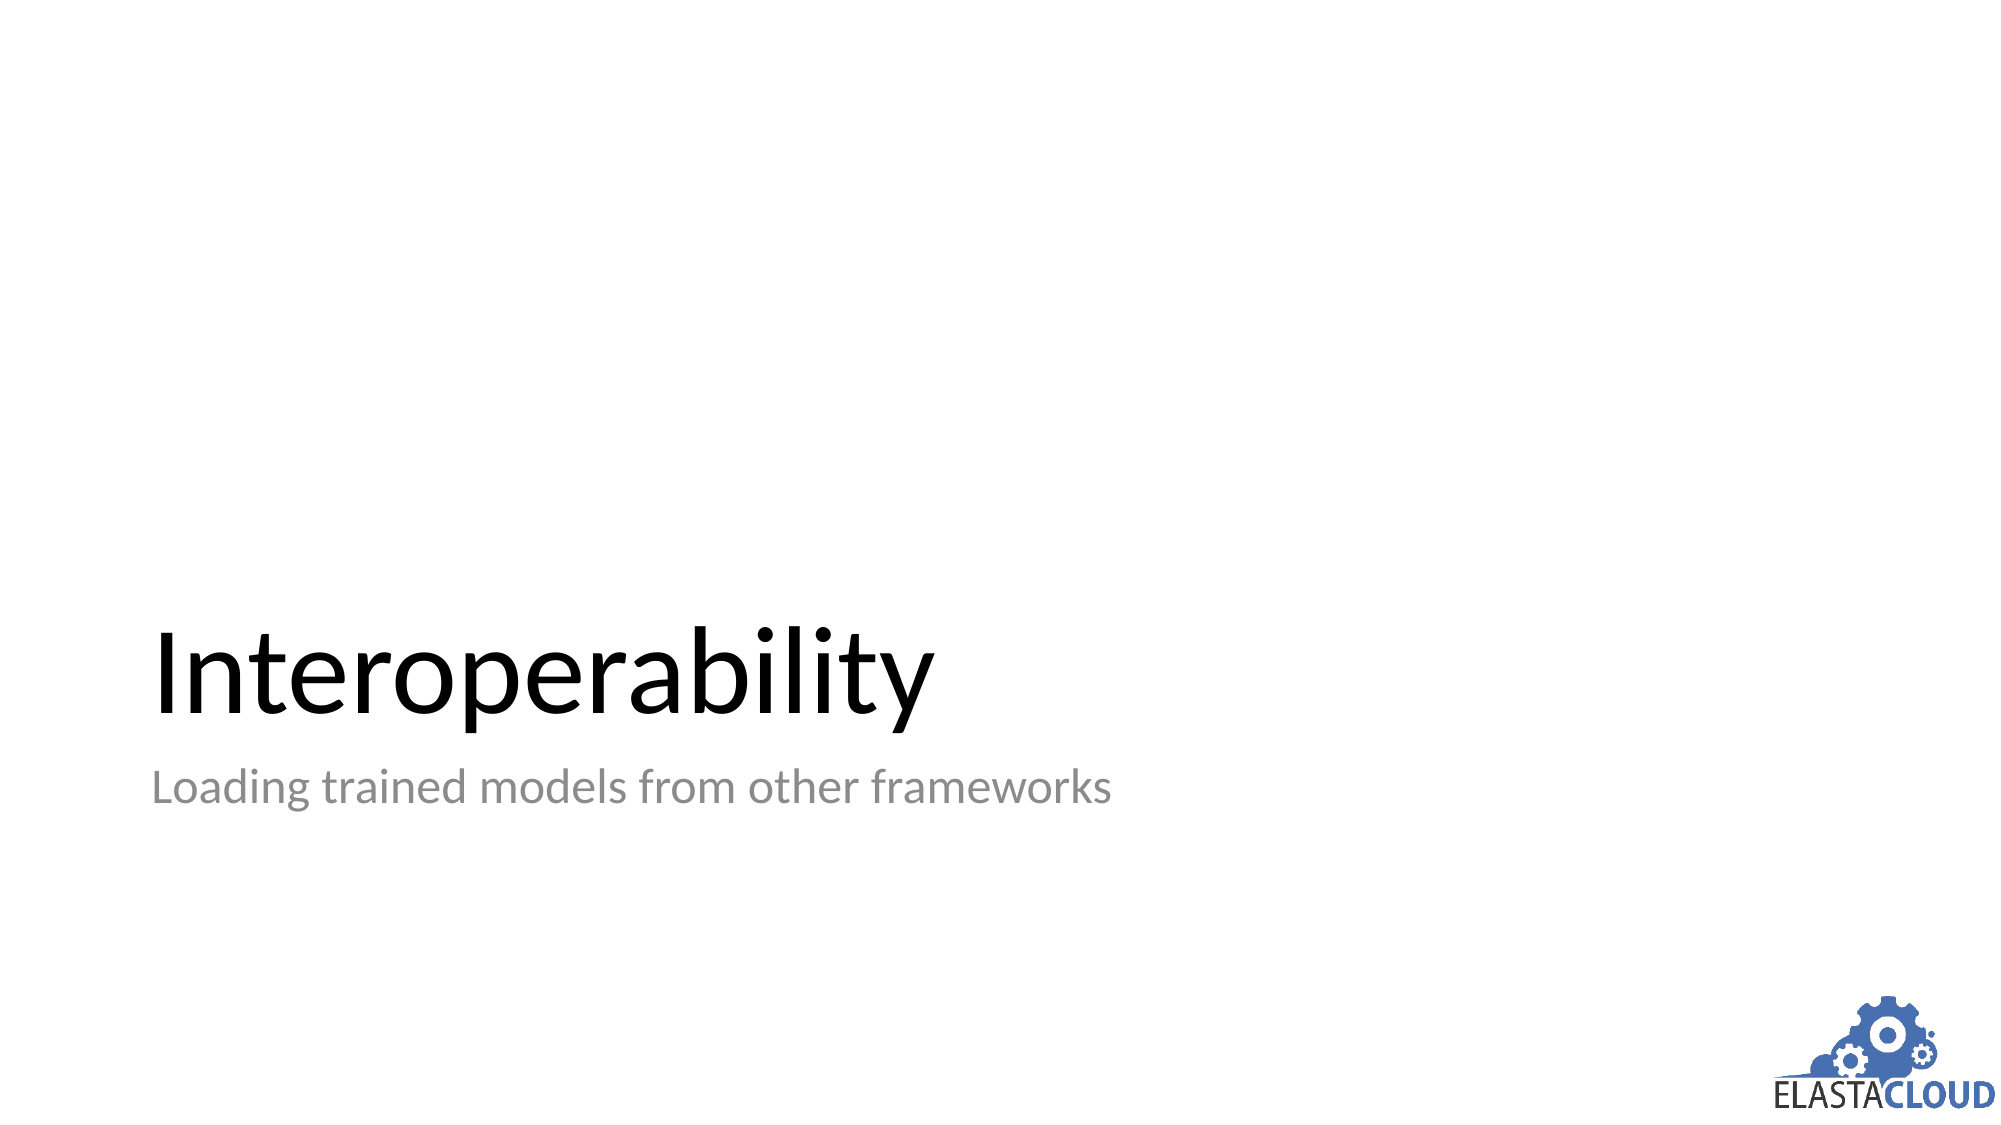

# Interoperability
Loading trained models from other frameworks